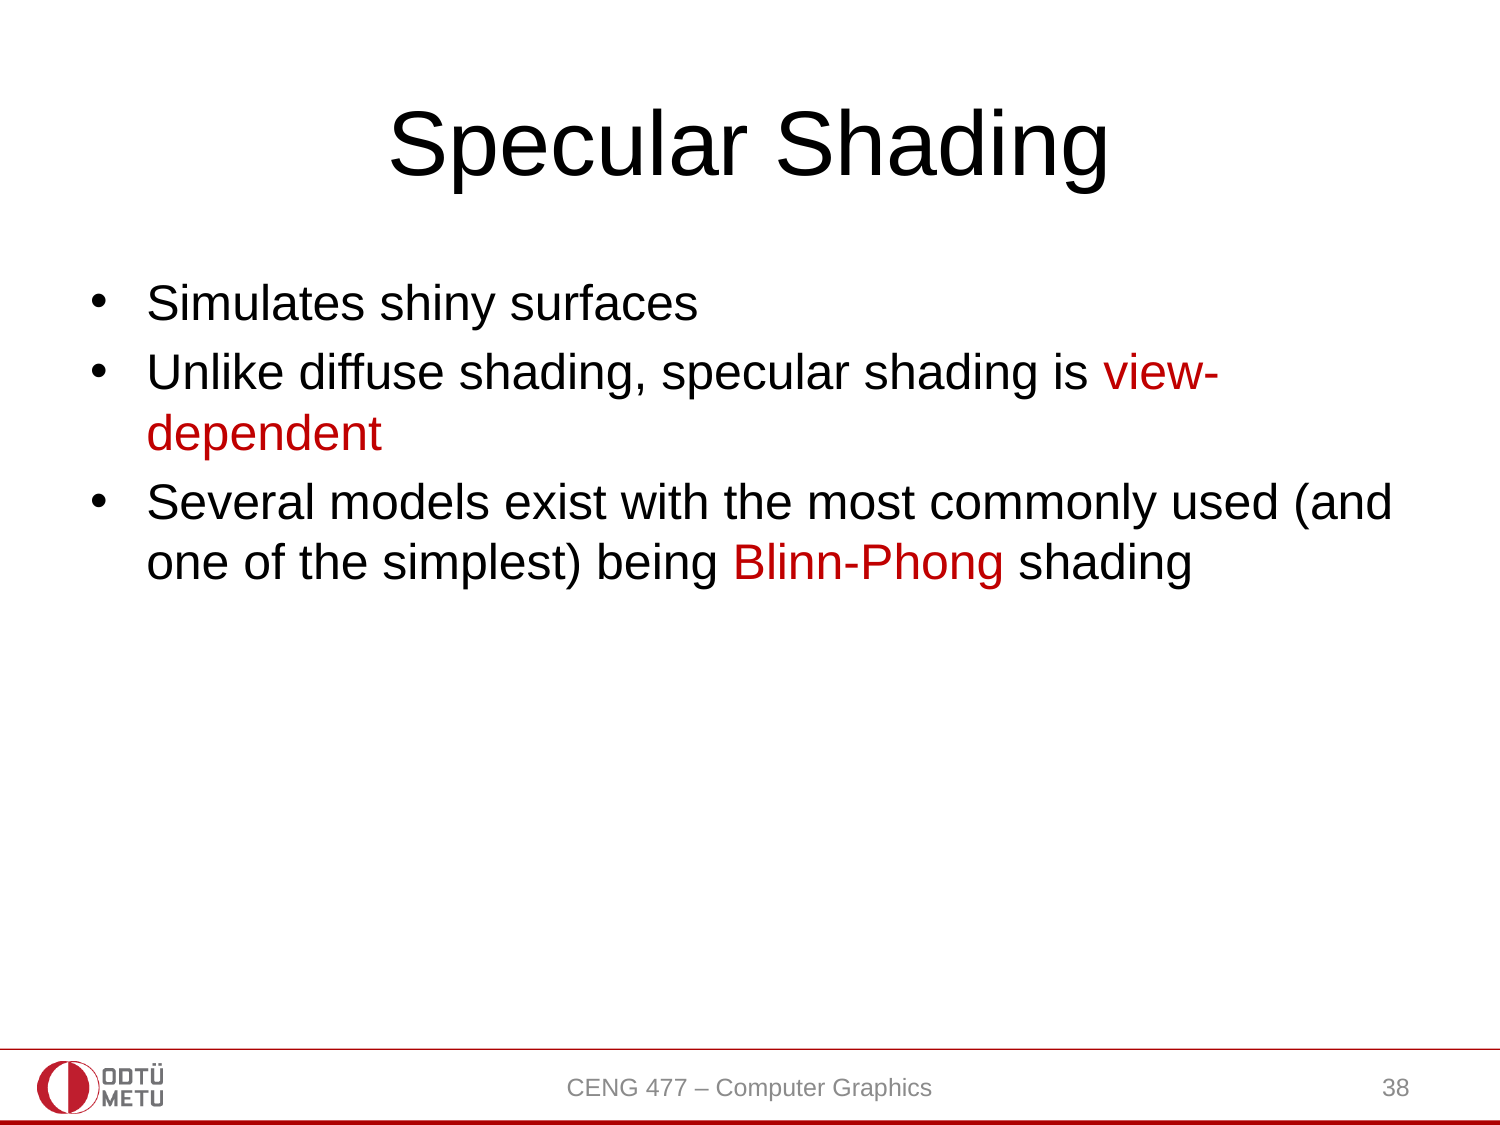

# Specular Shading
Simulates shiny surfaces
Unlike diffuse shading, specular shading is view-dependent
Several models exist with the most commonly used (and one of the simplest) being Blinn-Phong shading
CENG 477 – Computer Graphics
38